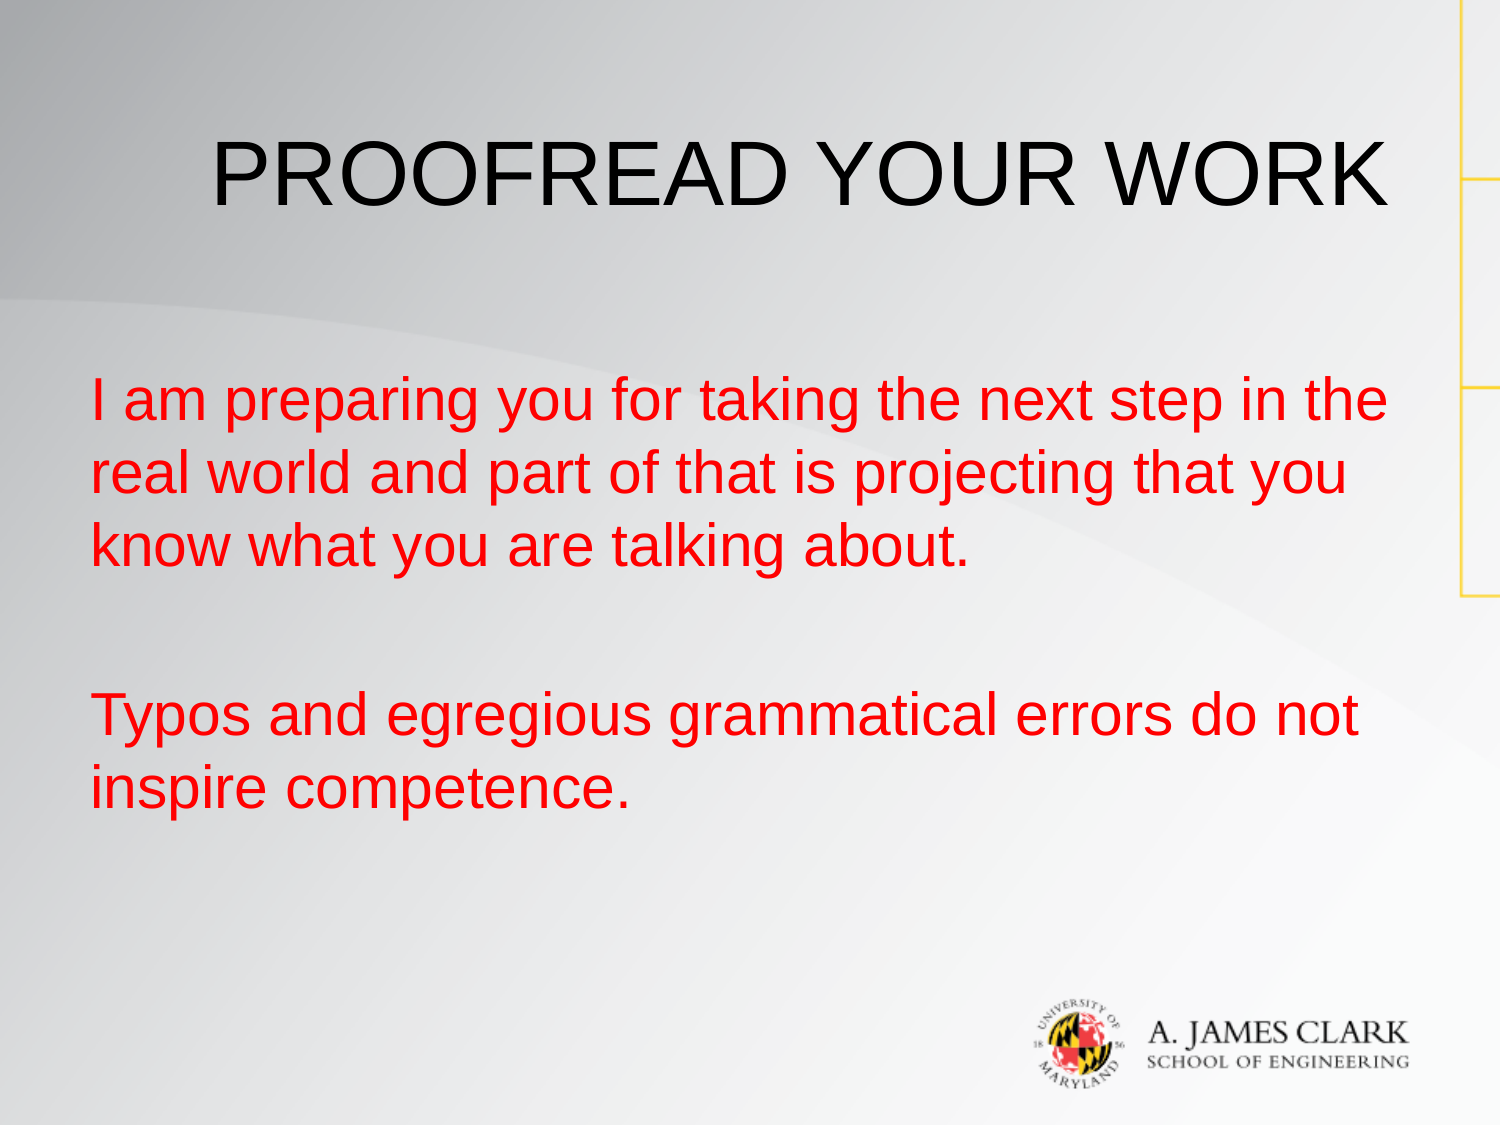

# PROOFREAD YOUR WORK
I am preparing you for taking the next step in the real world and part of that is projecting that you know what you are talking about.

Typos and egregious grammatical errors do not inspire competence.